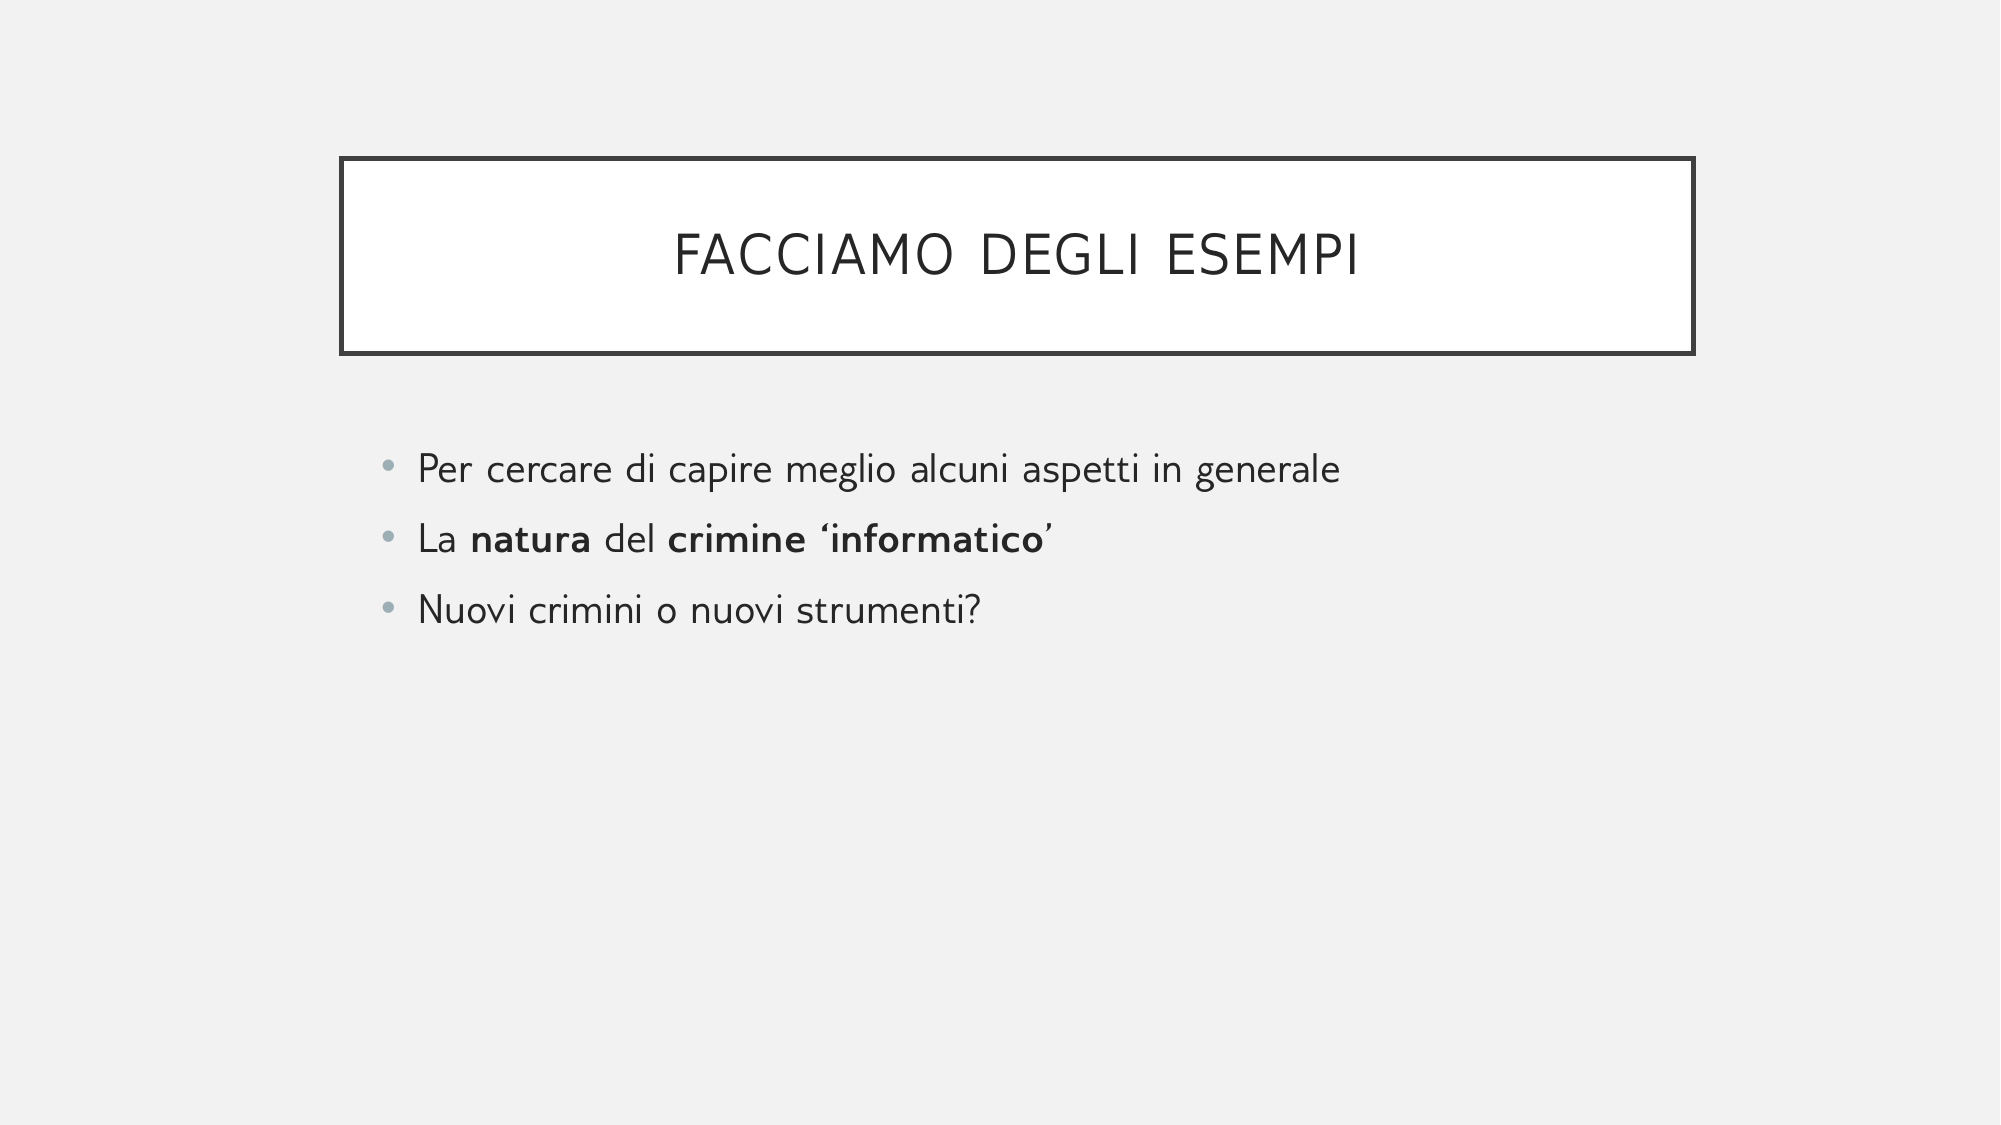

# Facciamo degli esempi
Per cercare di capire meglio alcuni aspetti in generale
La natura del crimine ‘informatico’
Nuovi crimini o nuovi strumenti?